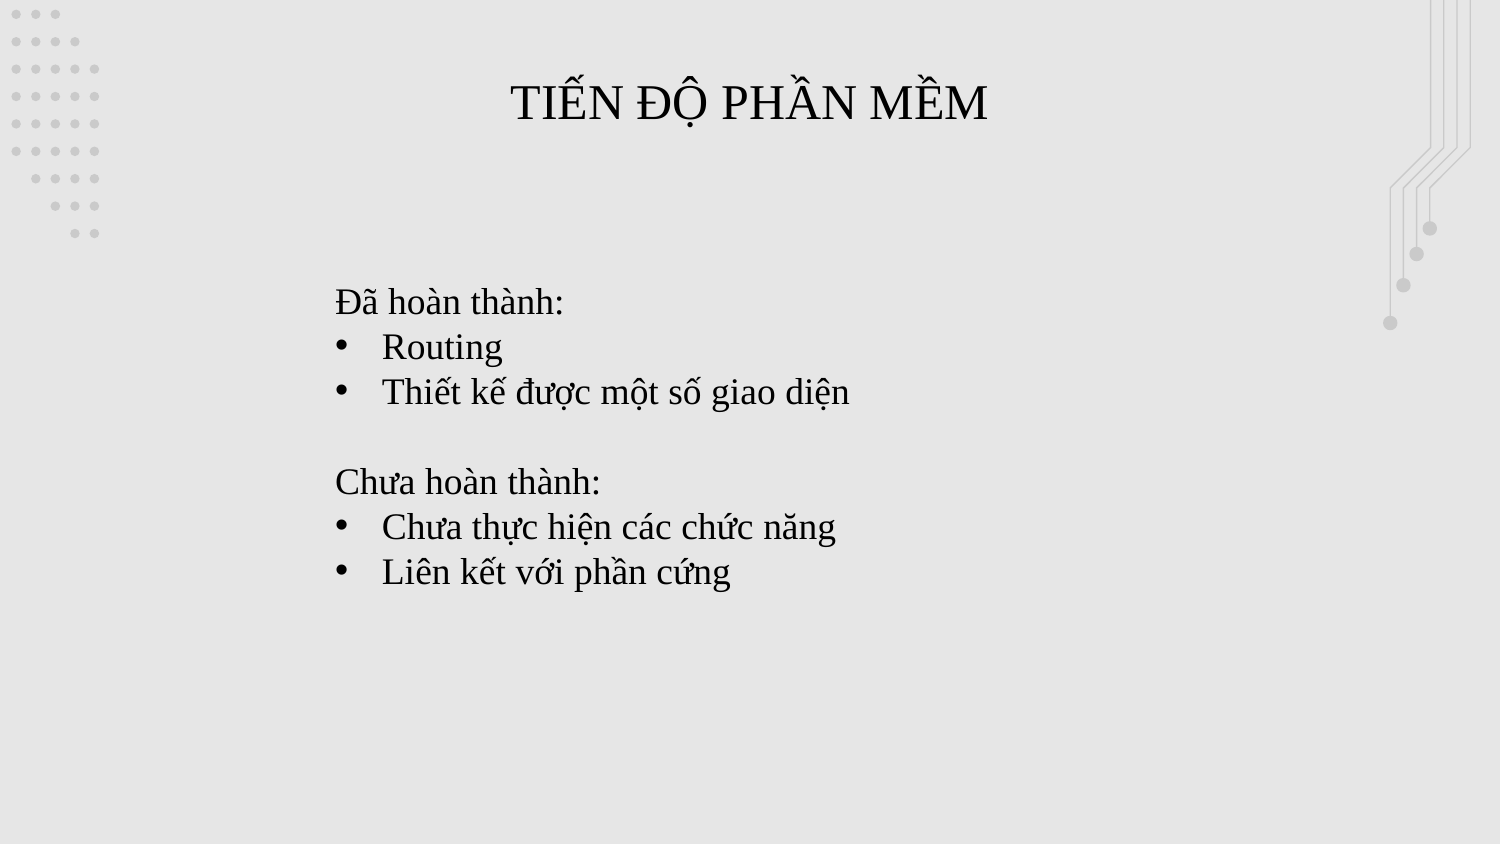

TIẾN ĐỘ PHẦN MỀM
Đã hoàn thành:
Routing
Thiết kế được một số giao diện

Chưa hoàn thành:
Chưa thực hiện các chức năng
Liên kết với phần cứng